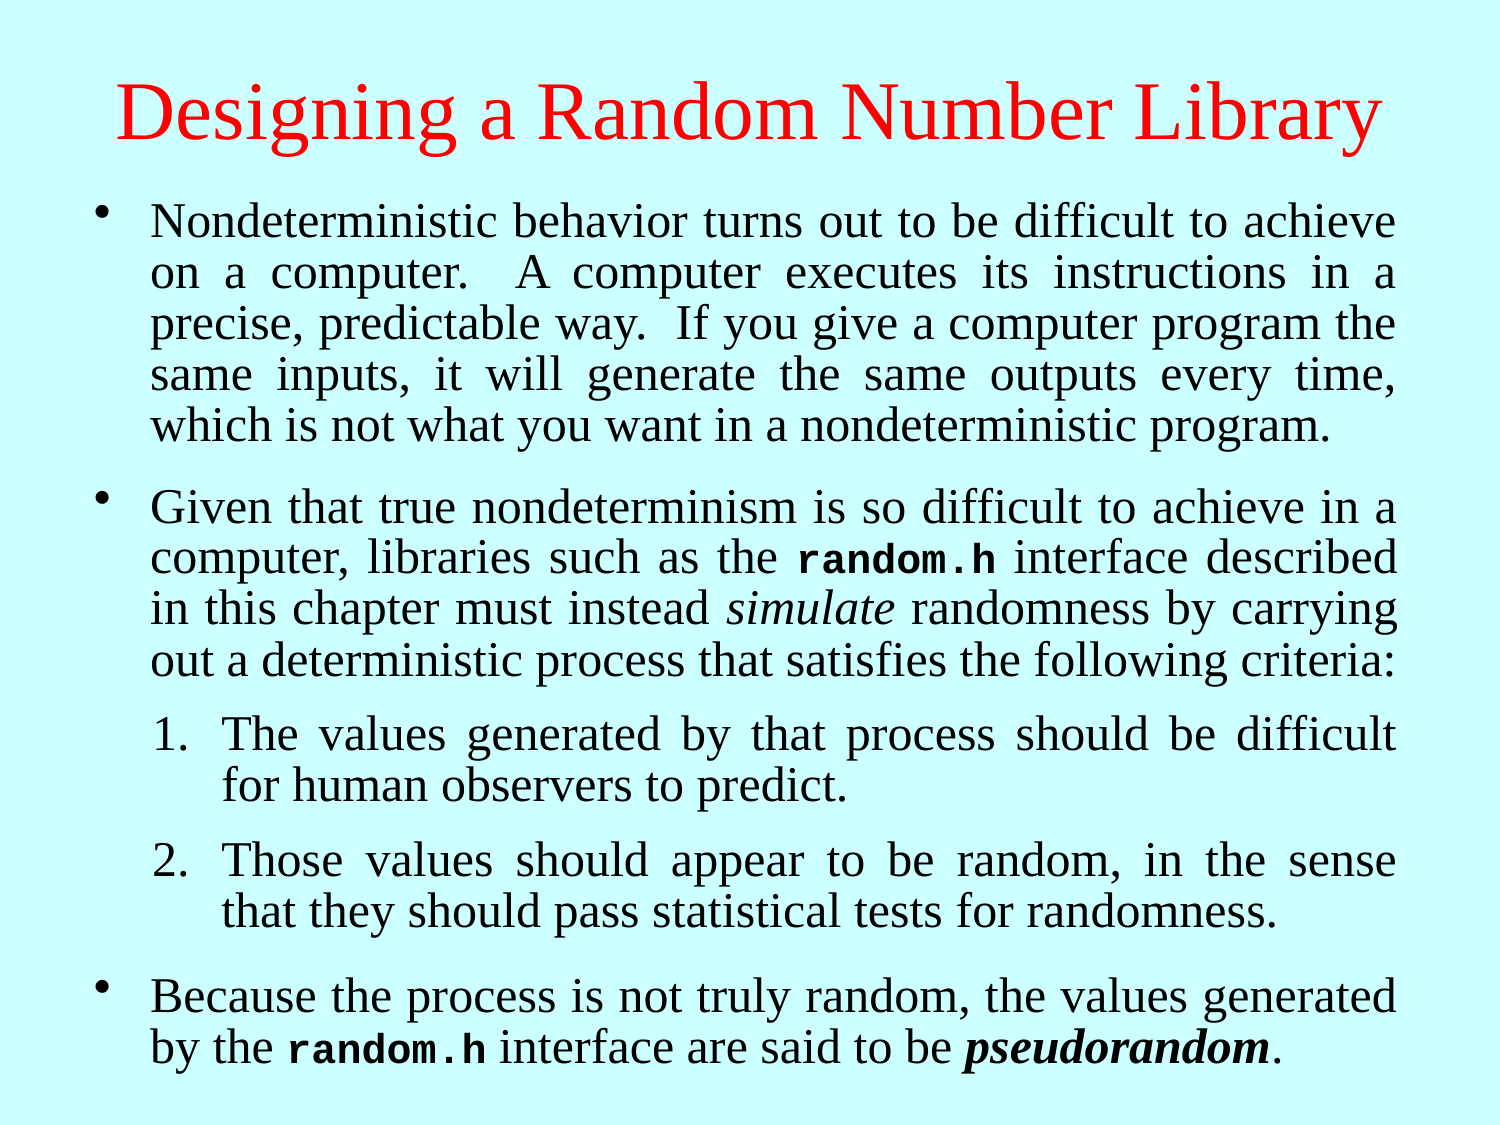

# Designing a Random Number Library
Nondeterministic behavior turns out to be difficult to achieve on a computer.  A computer executes its instructions in a precise, predictable way.  If you give a computer program the same inputs, it will generate the same outputs every time, which is not what you want in a nondeterministic program.
Given that true nondeterminism is so difficult to achieve in a computer, libraries such as the random.h interface described in this chapter must instead simulate randomness by carrying out a deterministic process that satisfies the following criteria:
1.
The values generated by that process should be difficult for human observers to predict.
2.
Those values should appear to be random, in the sense that they should pass statistical tests for randomness.
Because the process is not truly random, the values generated by the random.h interface are said to be pseudorandom.